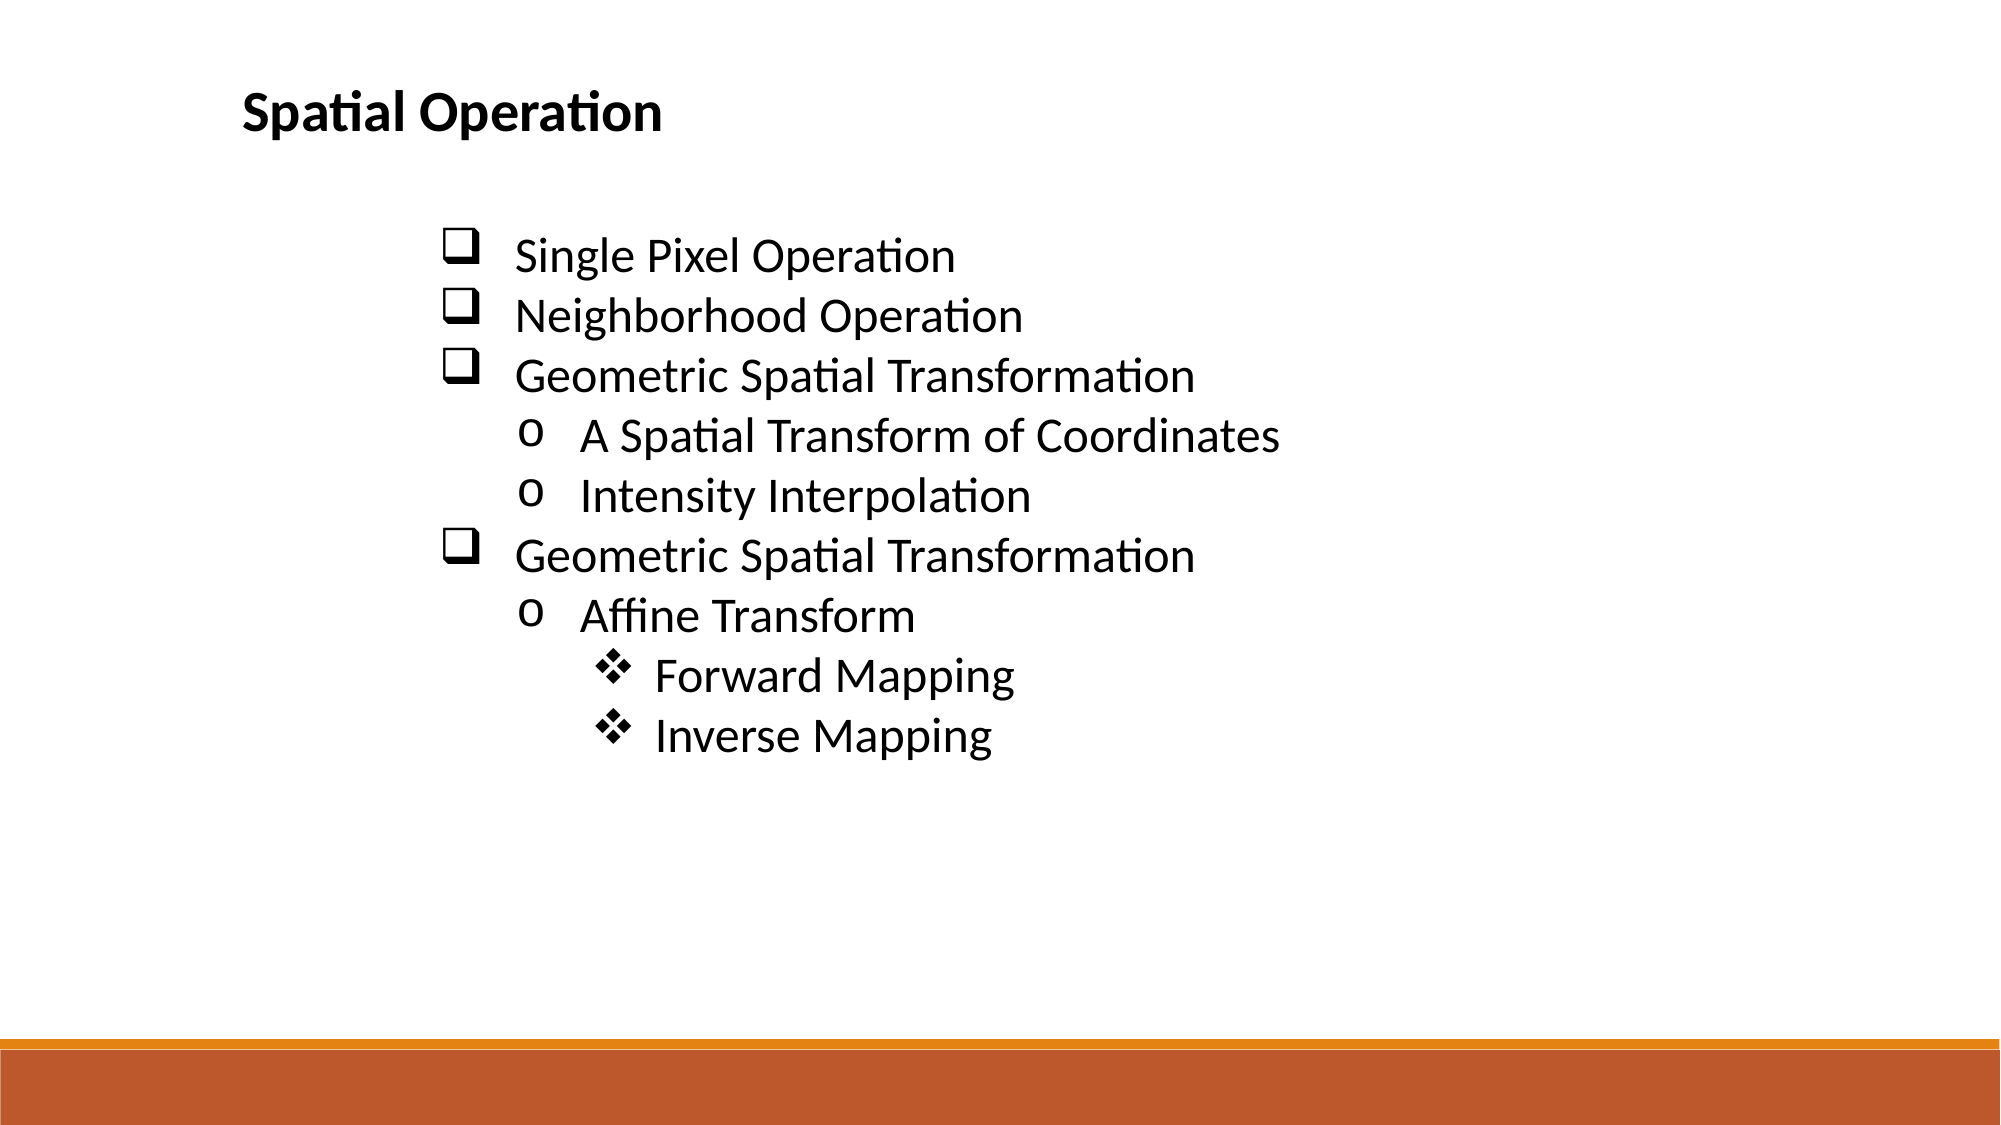

Spatial Operation
Single Pixel Operation
Neighborhood Operation
Geometric Spatial Transformation
A Spatial Transform of Coordinates
Intensity Interpolation
Geometric Spatial Transformation
Affine Transform
Forward Mapping
Inverse Mapping